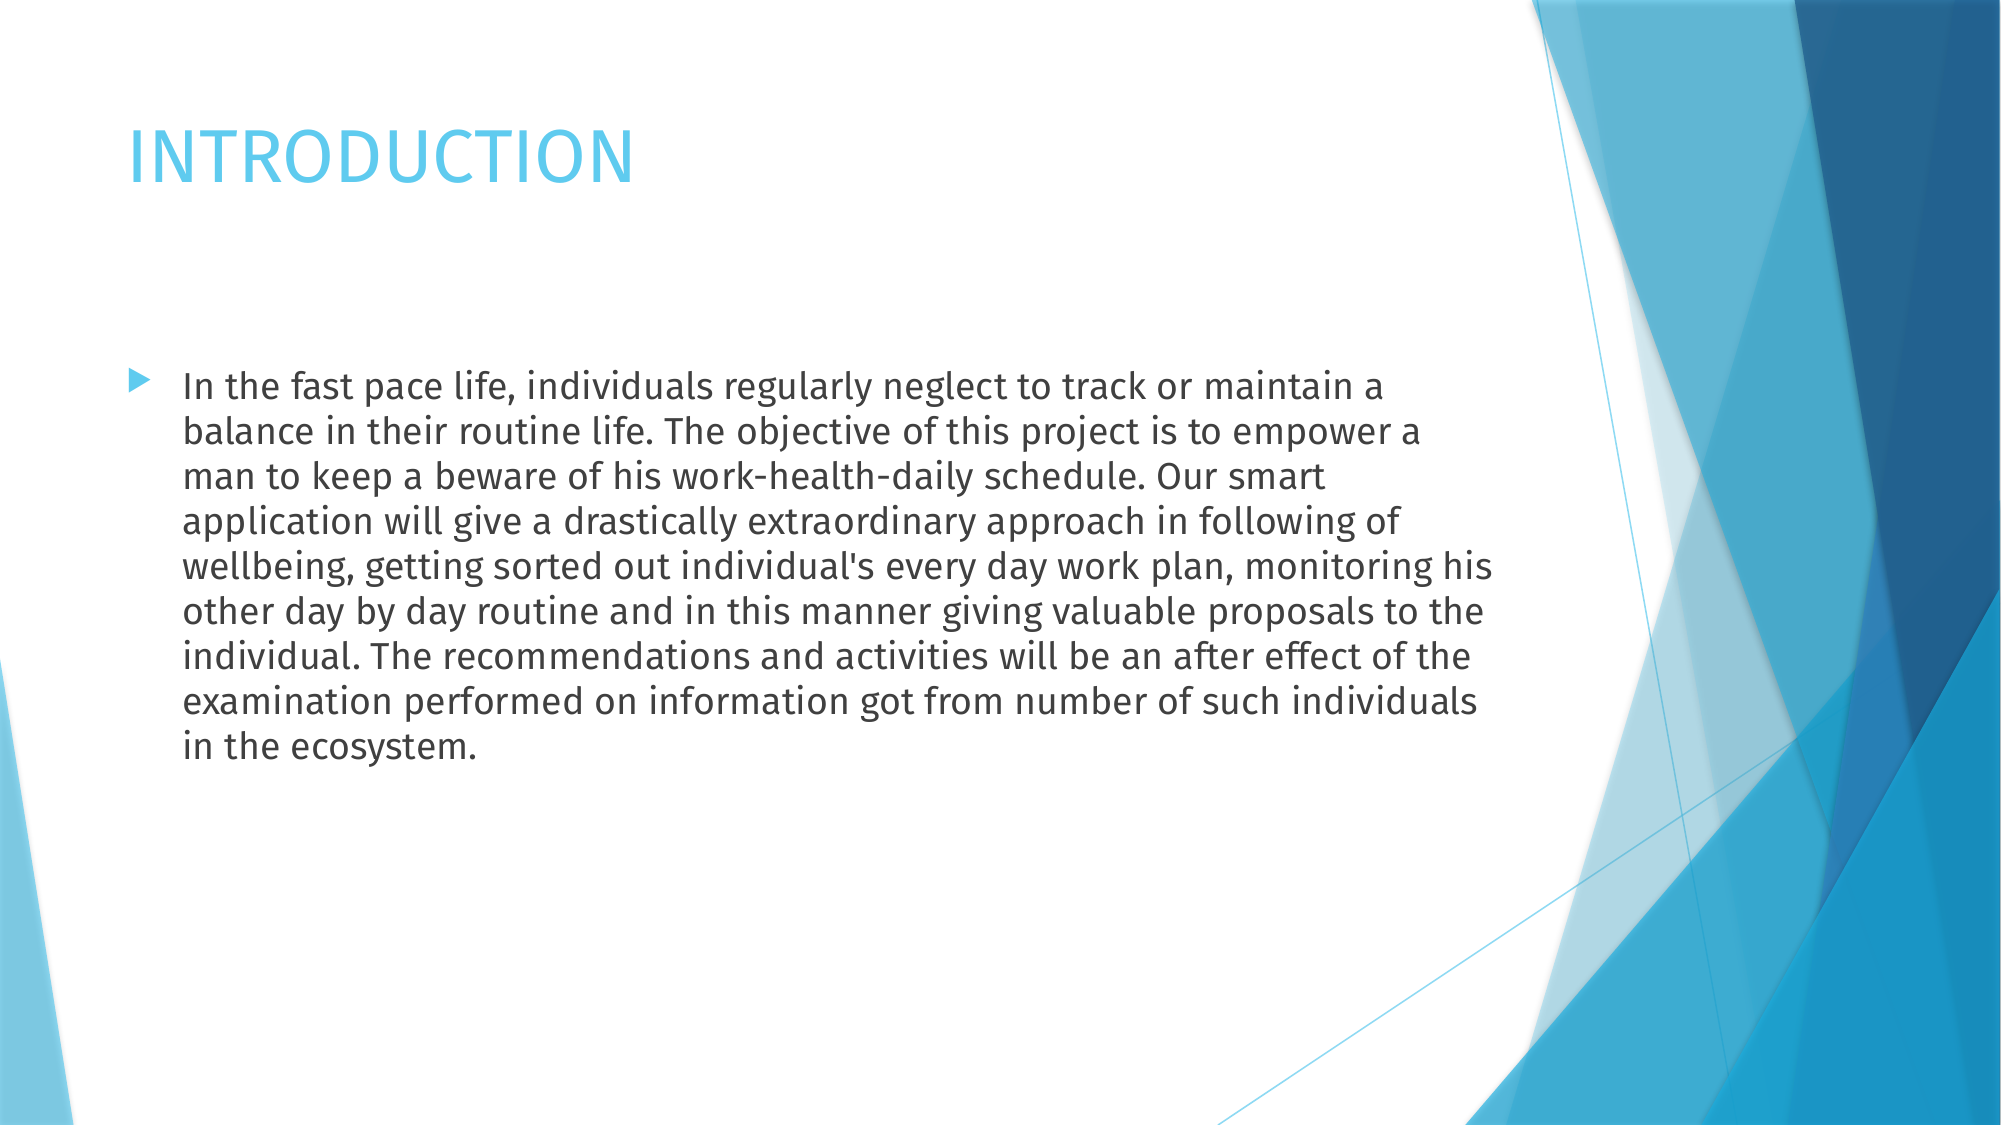

# INTRODUCTION
In the fast pace life, individuals regularly neglect to track or maintain a balance in their routine life. The objective of this project is to empower a man to keep a beware of his work-health-daily schedule. Our smart application will give a drastically extraordinary approach in following of wellbeing, getting sorted out individual's every day work plan, monitoring his other day by day routine and in this manner giving valuable proposals to the individual. The recommendations and activities will be an after effect of the examination performed on information got from number of such individuals in the ecosystem.